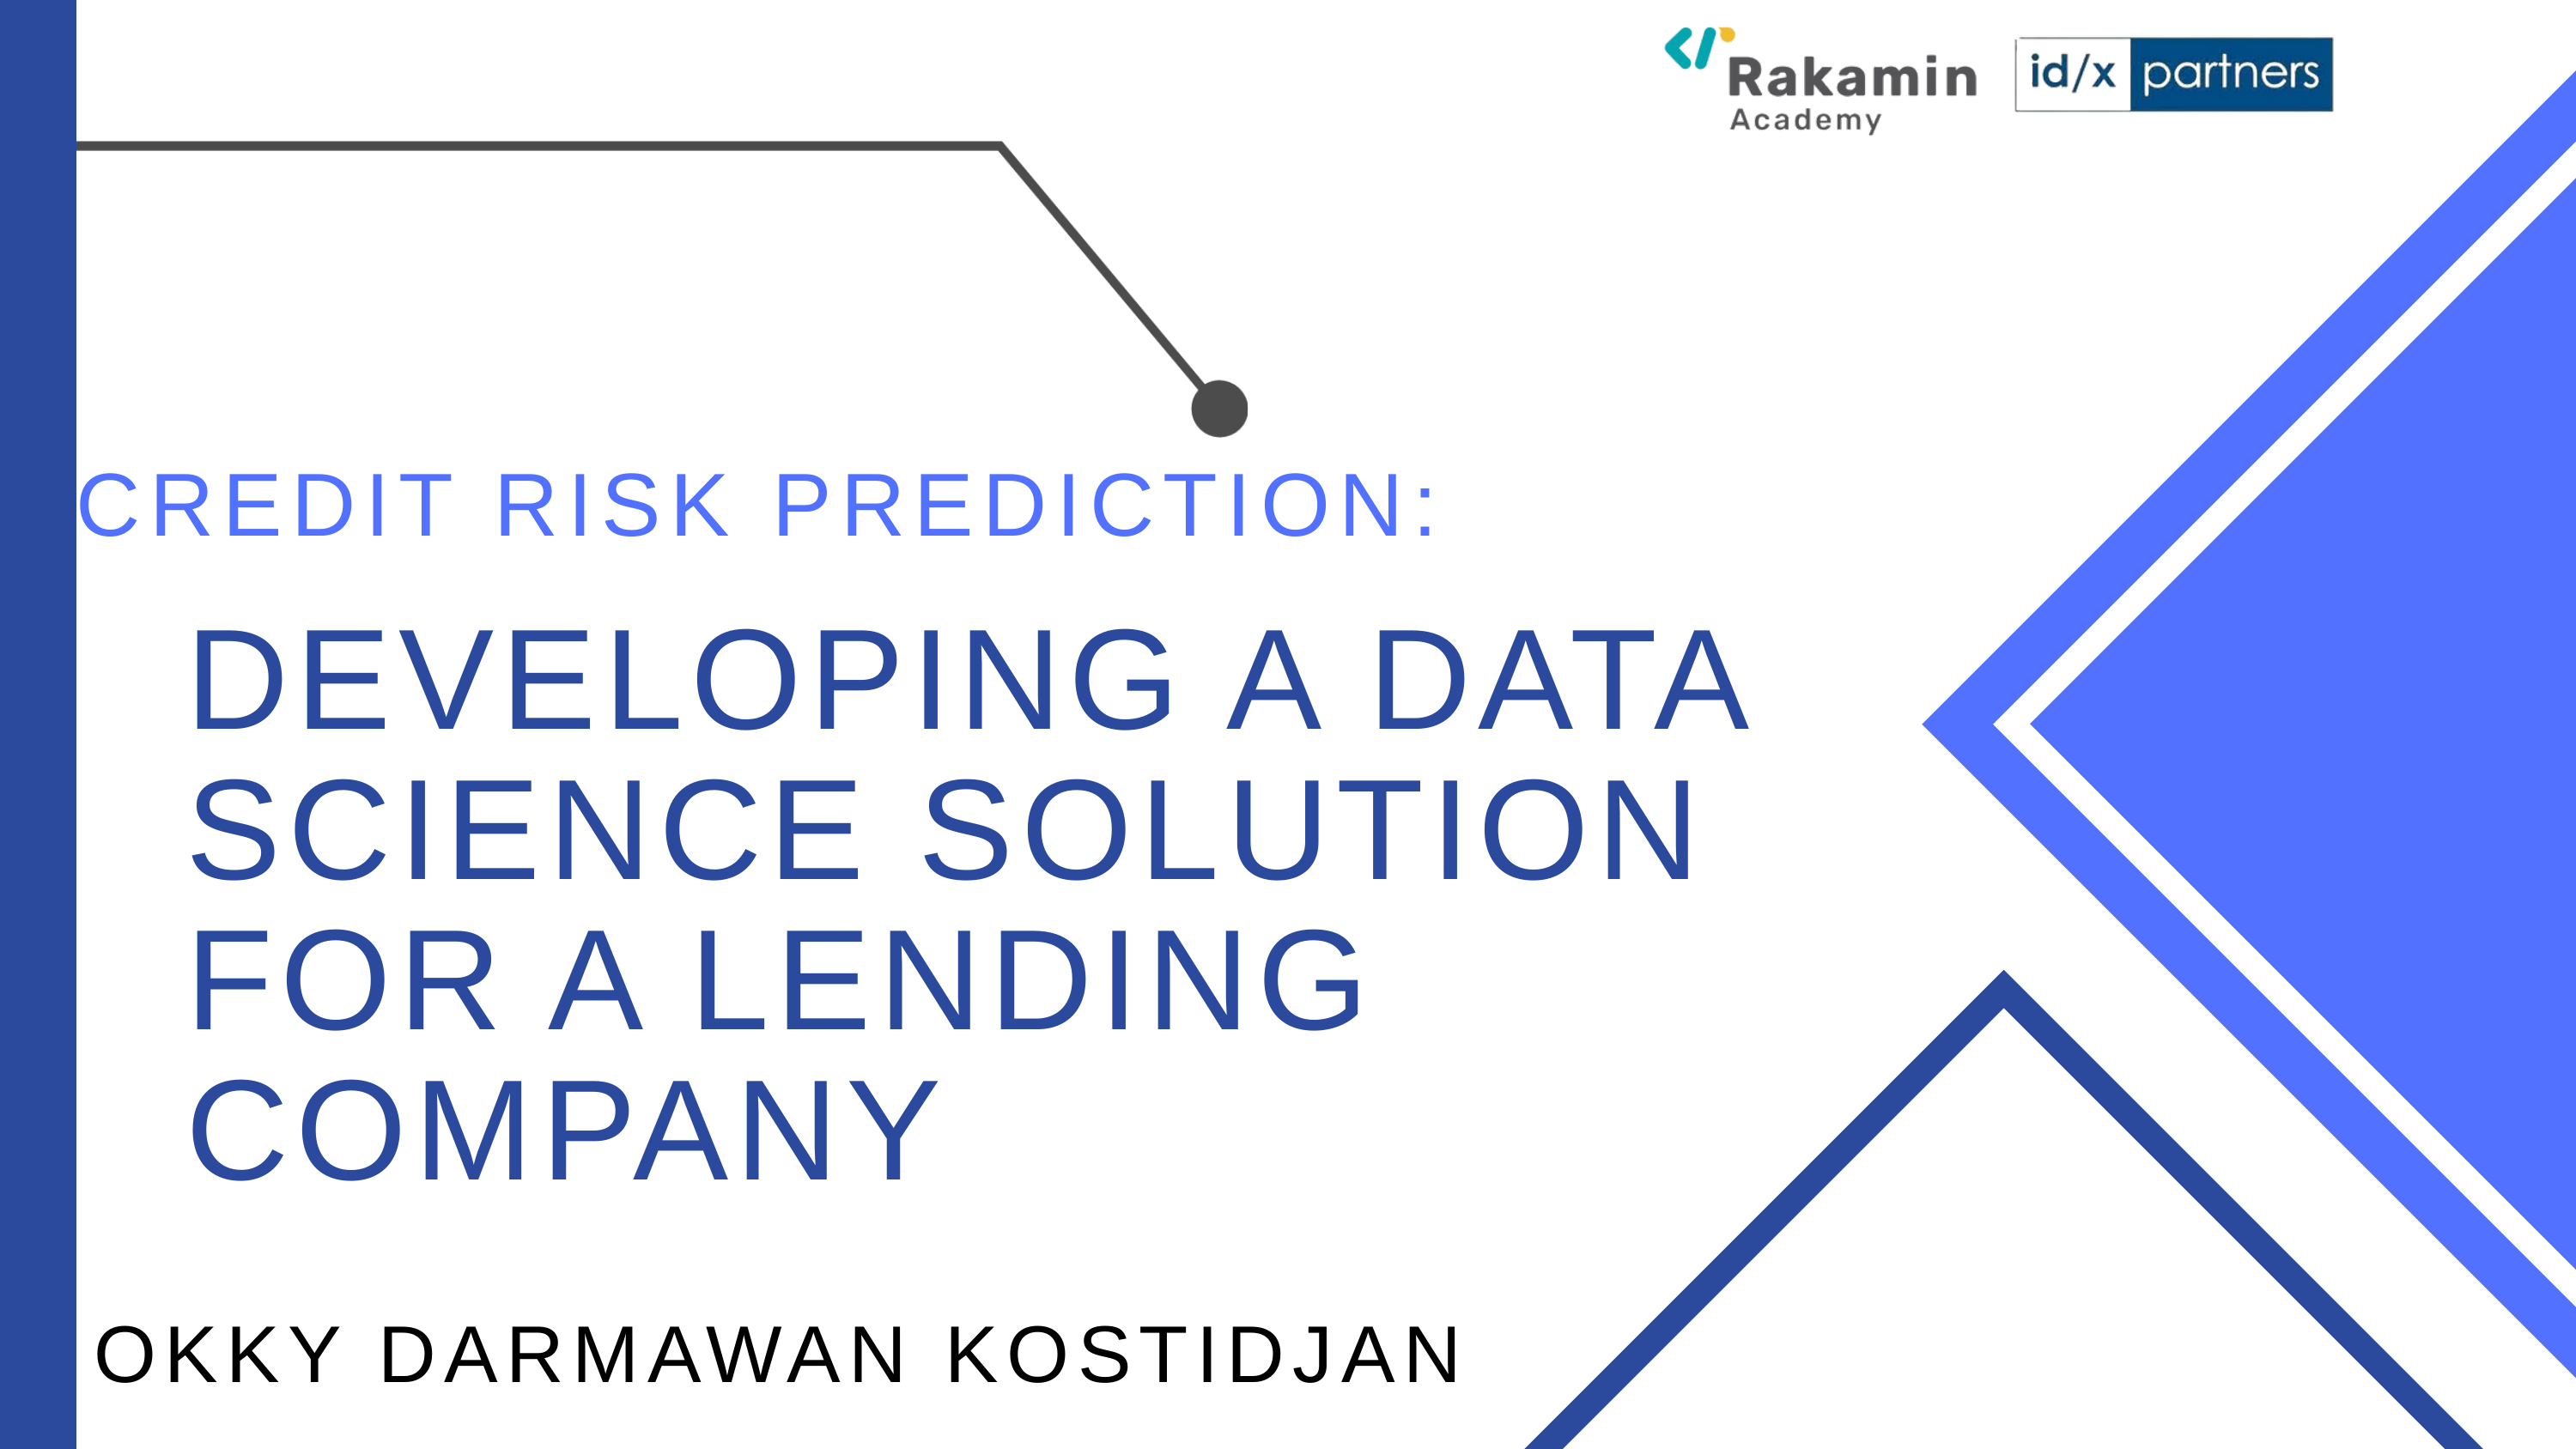

CREDIT RISK PREDICTION:
DEVELOPING A DATA SCIENCE SOLUTION FOR A LENDING COMPANY

OKKY DARMAWAN KOSTIDJAN